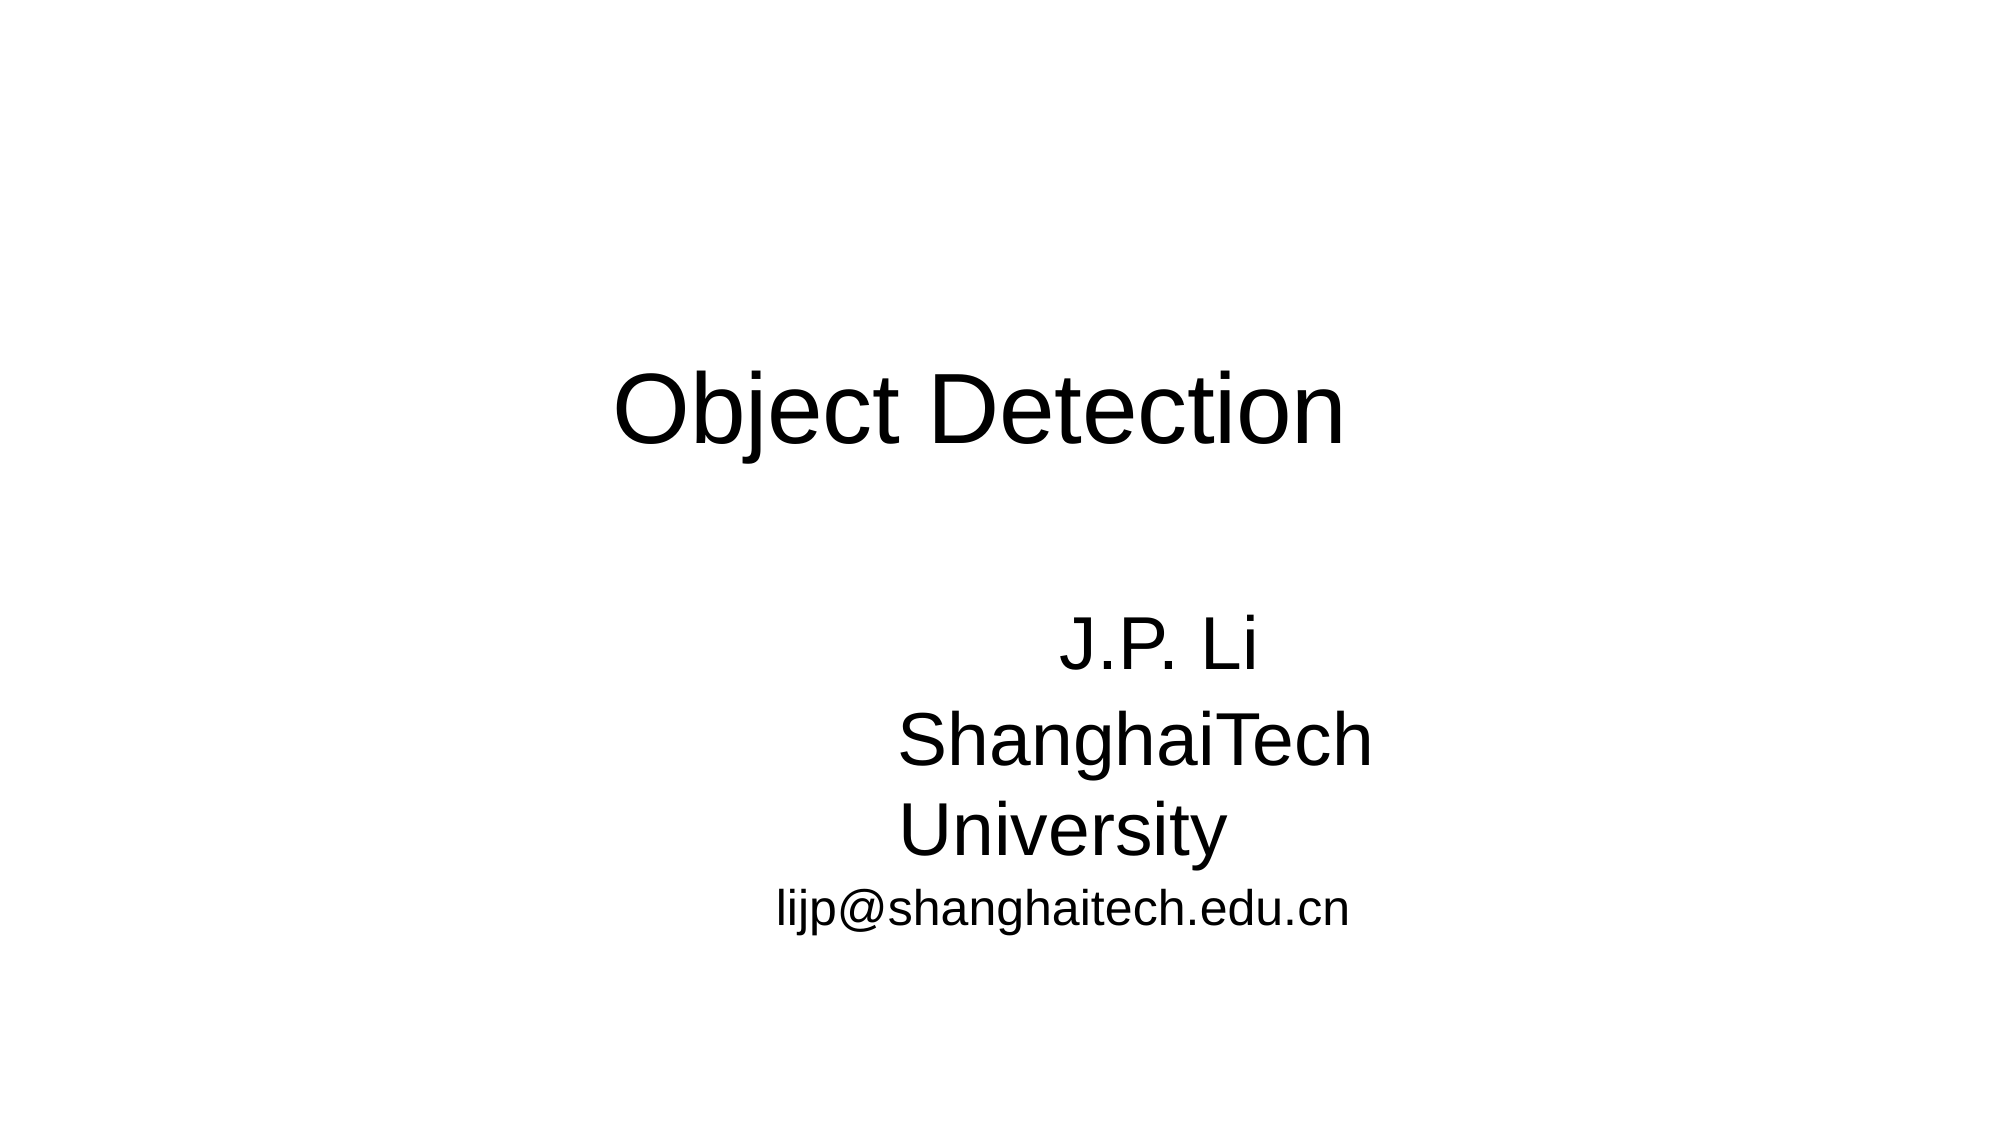

# Object Detection
	   J.P. Li
       ShanghaiTech University
lijp@shanghaitech.edu.cn